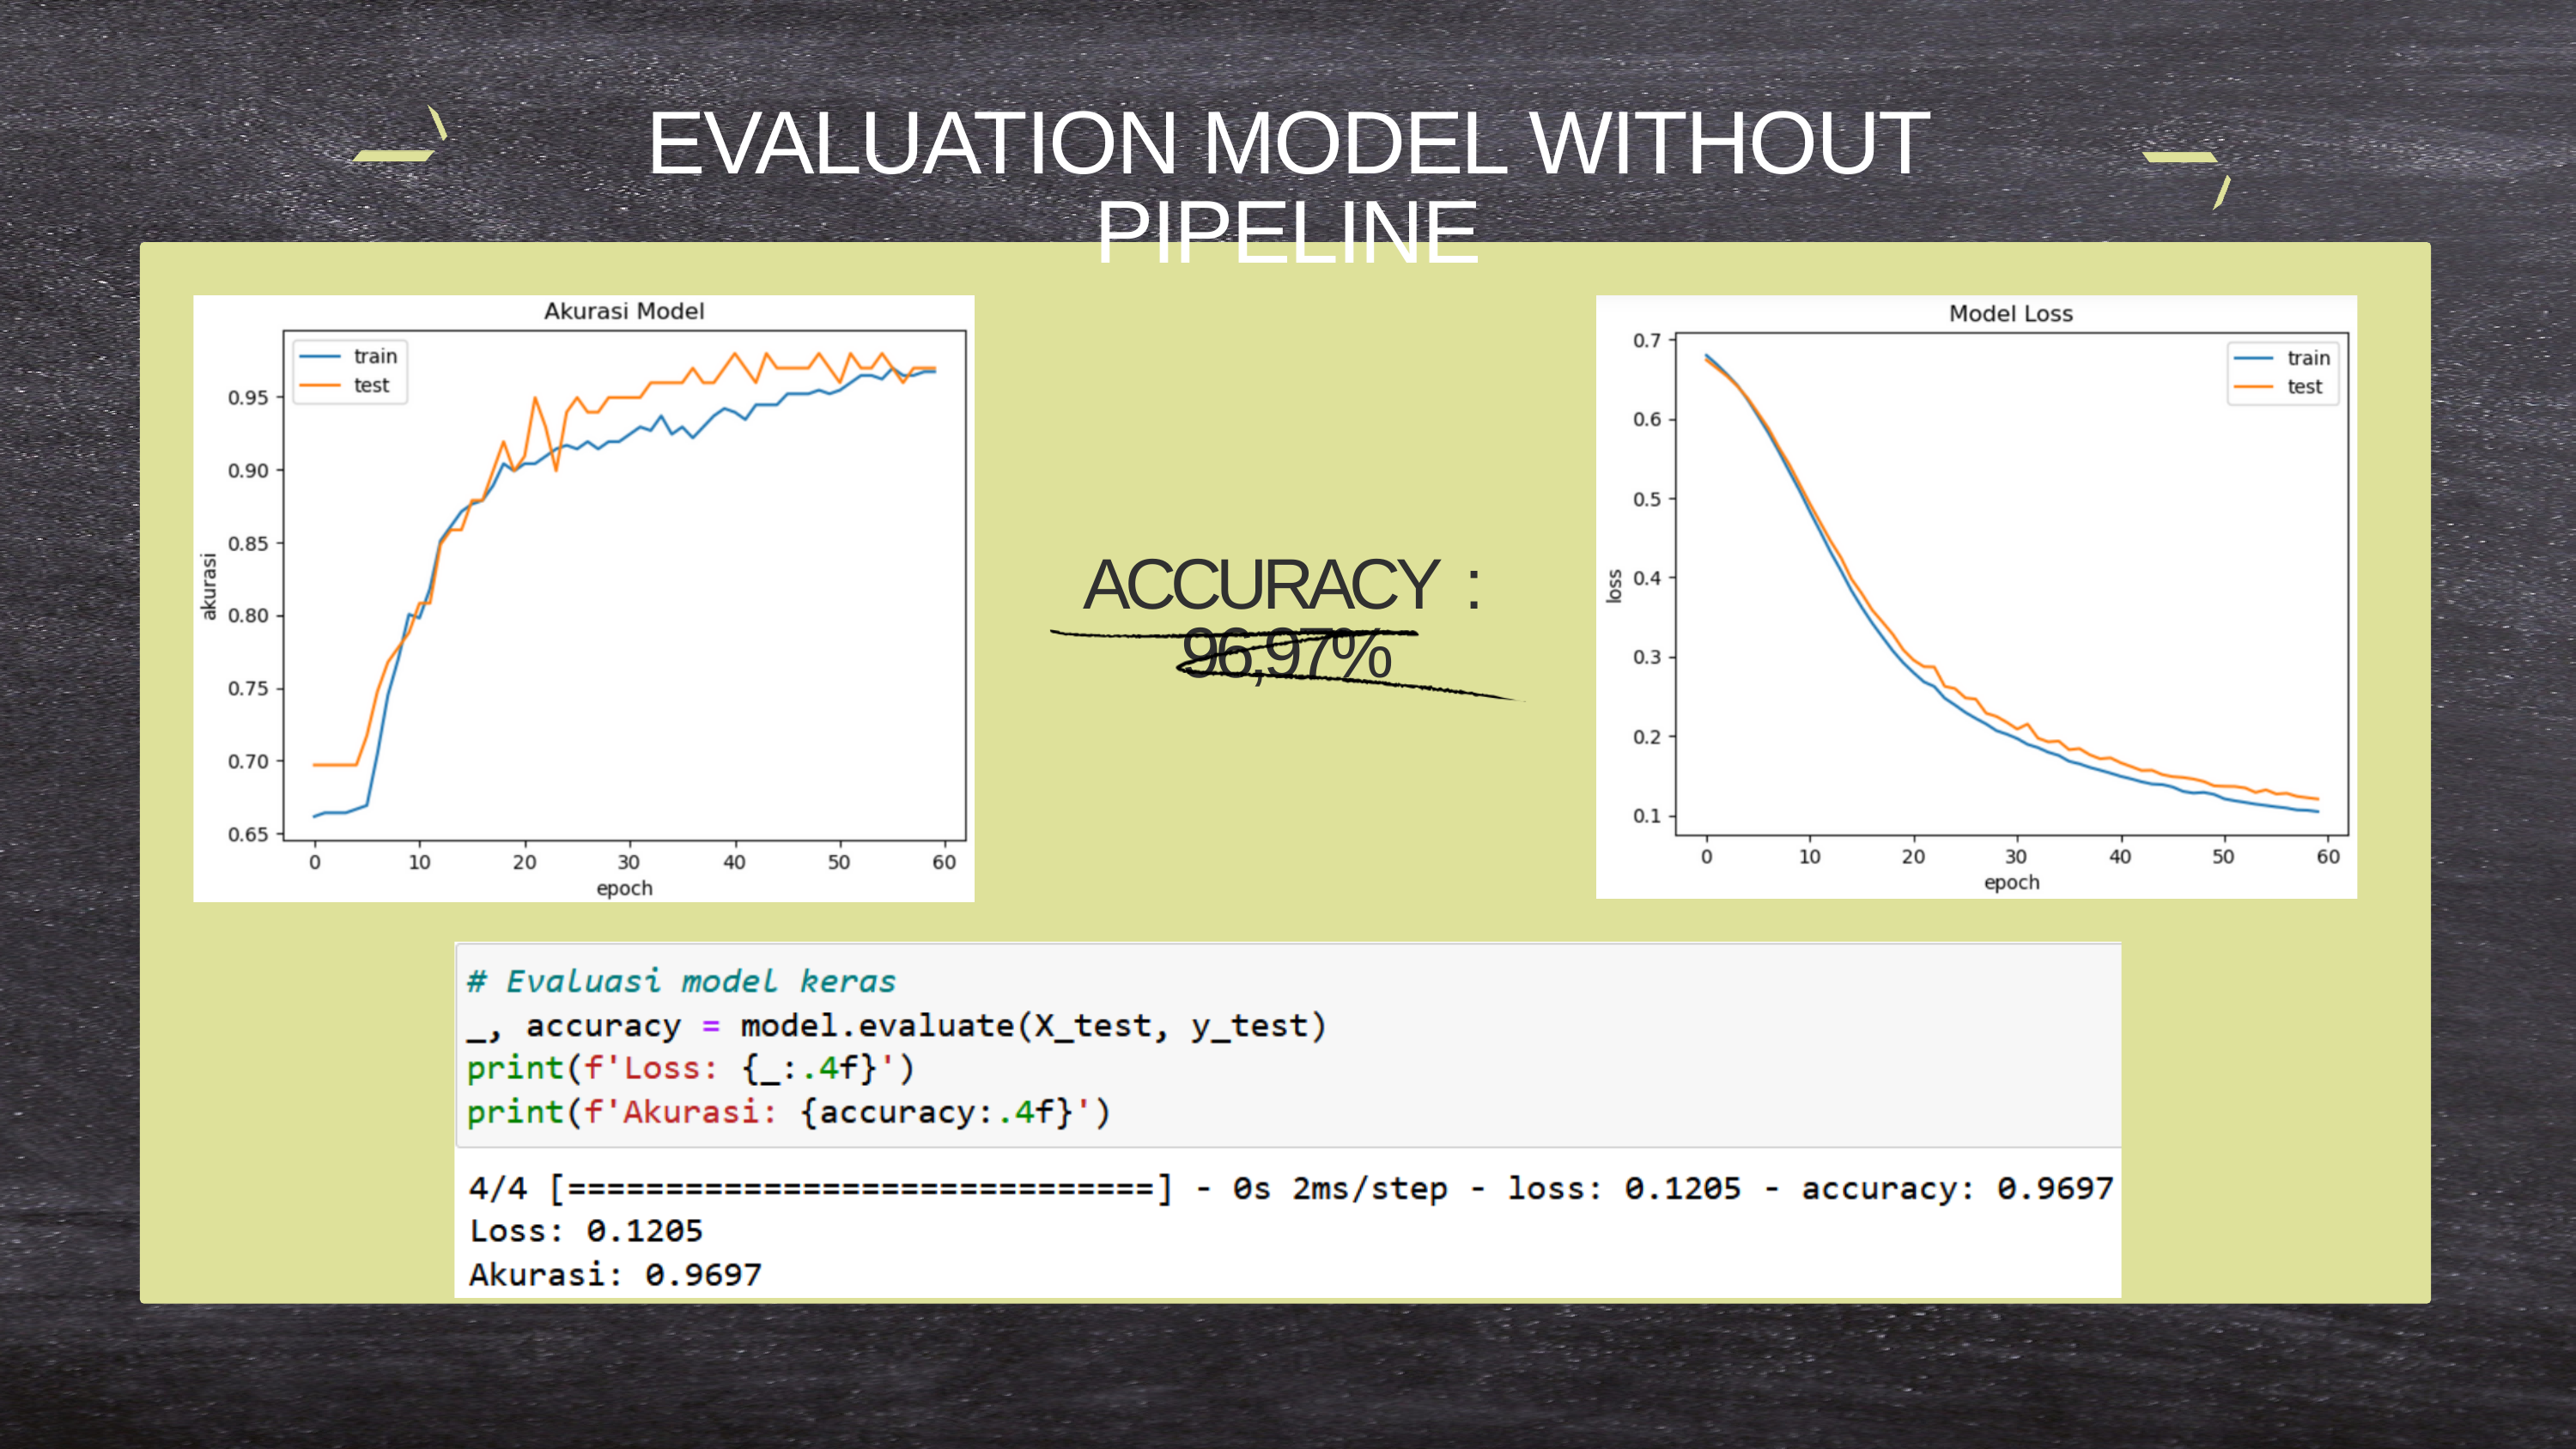

EVALUATION MODEL WITHOUT PIPELINE

ACCURACY  :  96,97%